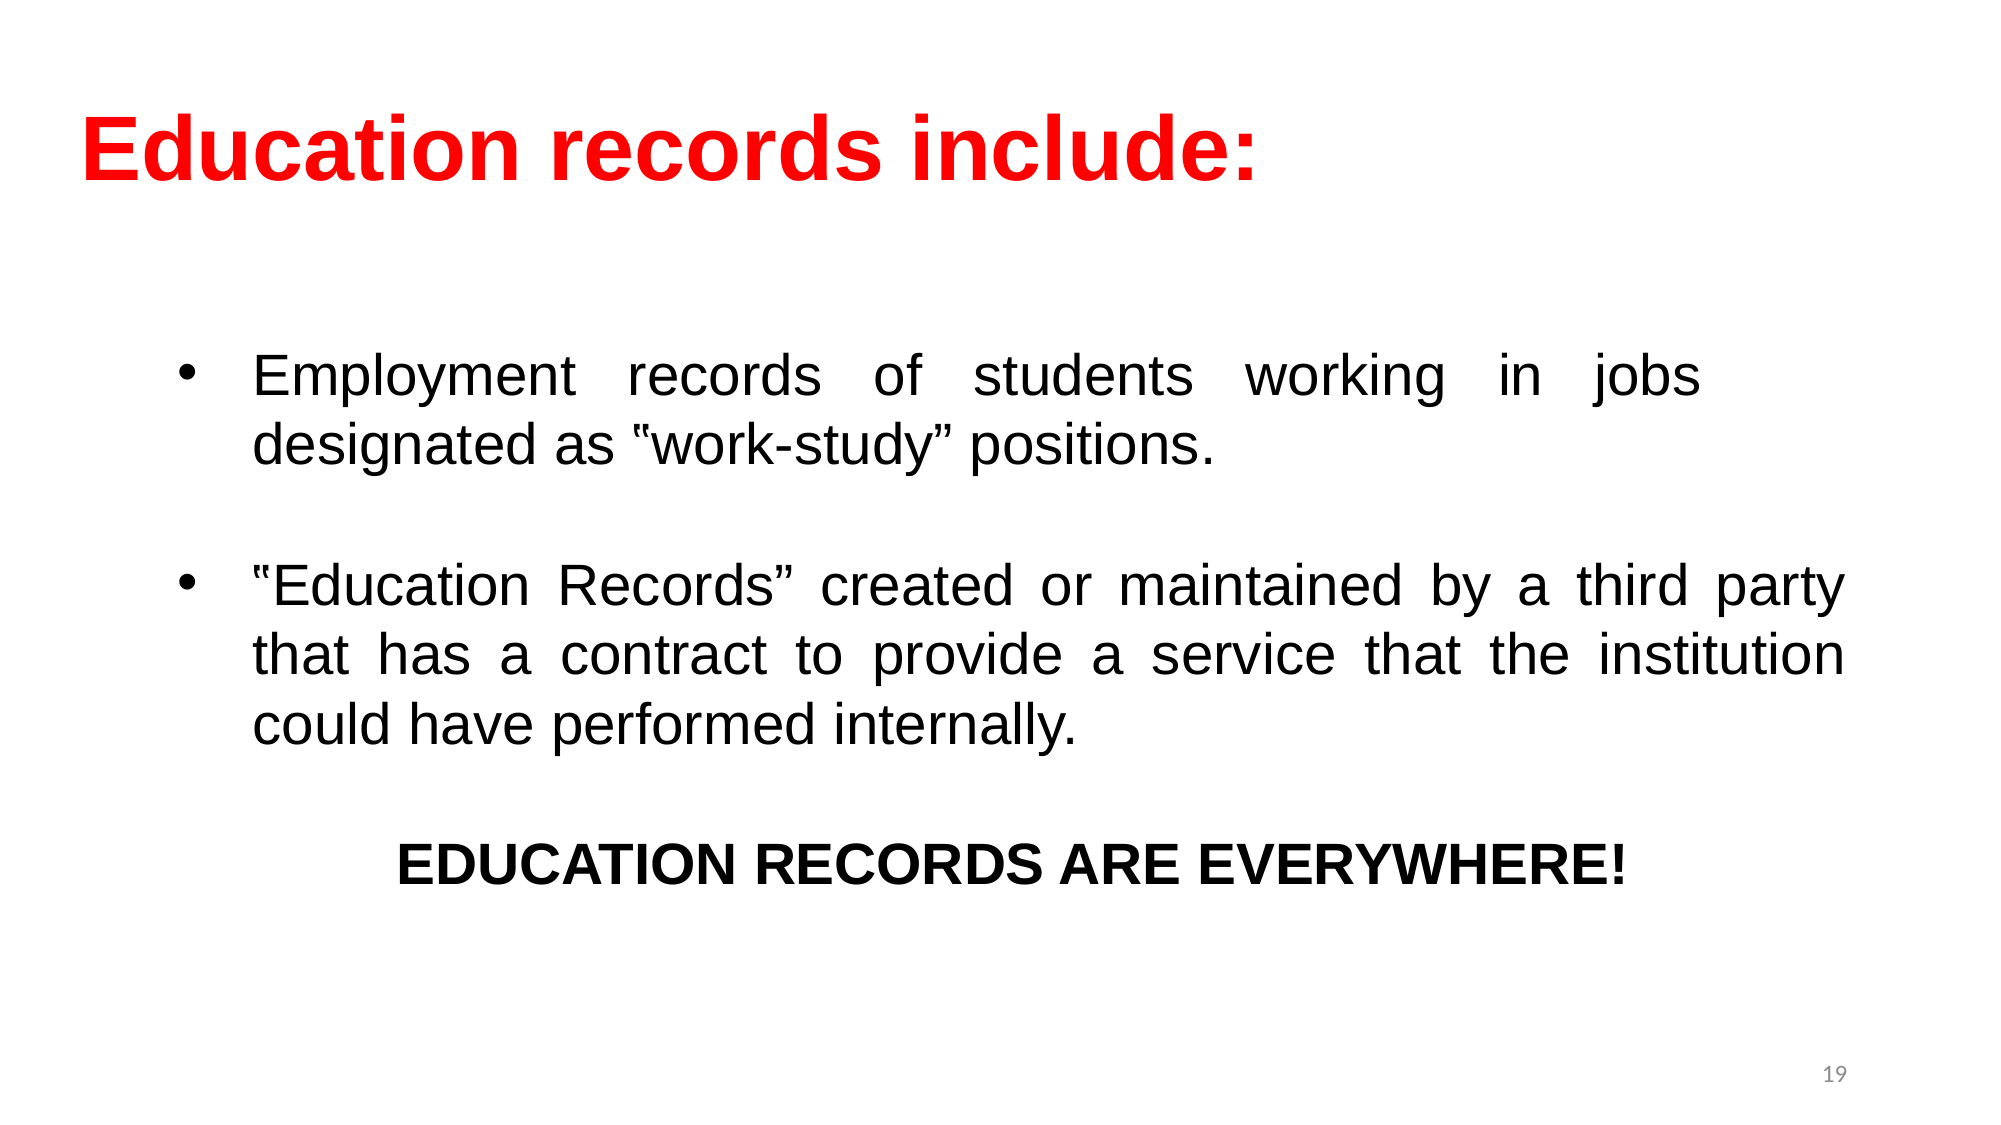

# Education records include:

Employment records of students working in jobs 	designated as ‟work-study” positions.

‟Education Records” created or maintained by a third party that has a contract to provide a service that the institution could have performed internally.

EDUCATION RECORDS ARE EVERYWHERE!
19